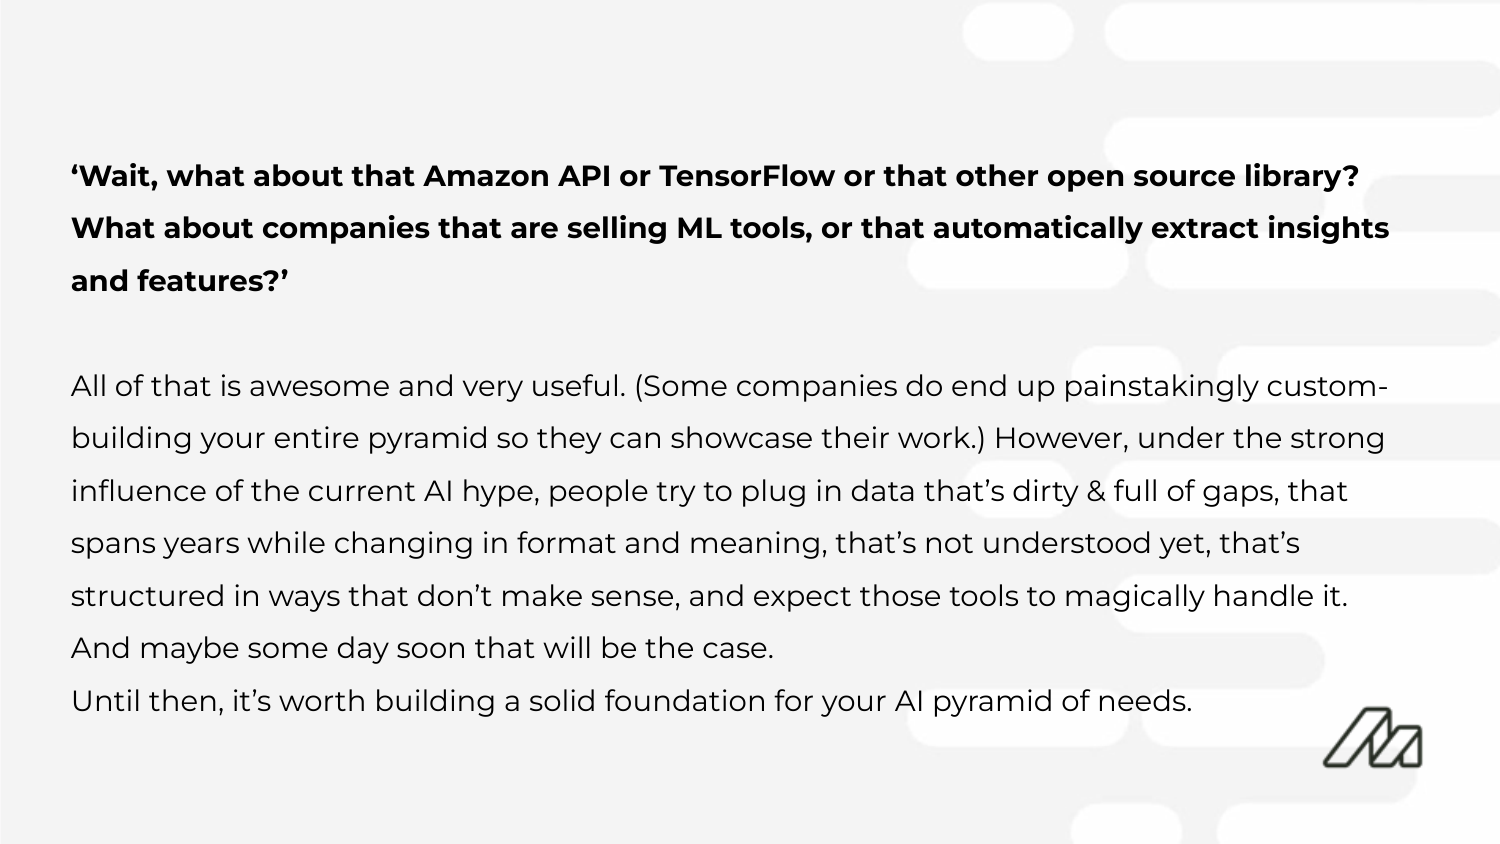

‘Wait, what about that Amazon API or TensorFlow or that other open source library? What about companies that are selling ML tools, or that automatically extract insights and features?’

All of that is awesome and very useful. (Some companies do end up painstakingly custom-building your entire pyramid so they can showcase their work.) However, under the strong influence of the current AI hype, people try to plug in data that’s dirty & full of gaps, that spans years while changing in format and meaning, that’s not understood yet, that’s structured in ways that don’t make sense, and expect those tools to magically handle it. And maybe some day soon that will be the case.
Until then, it’s worth building a solid foundation for your AI pyramid of needs.